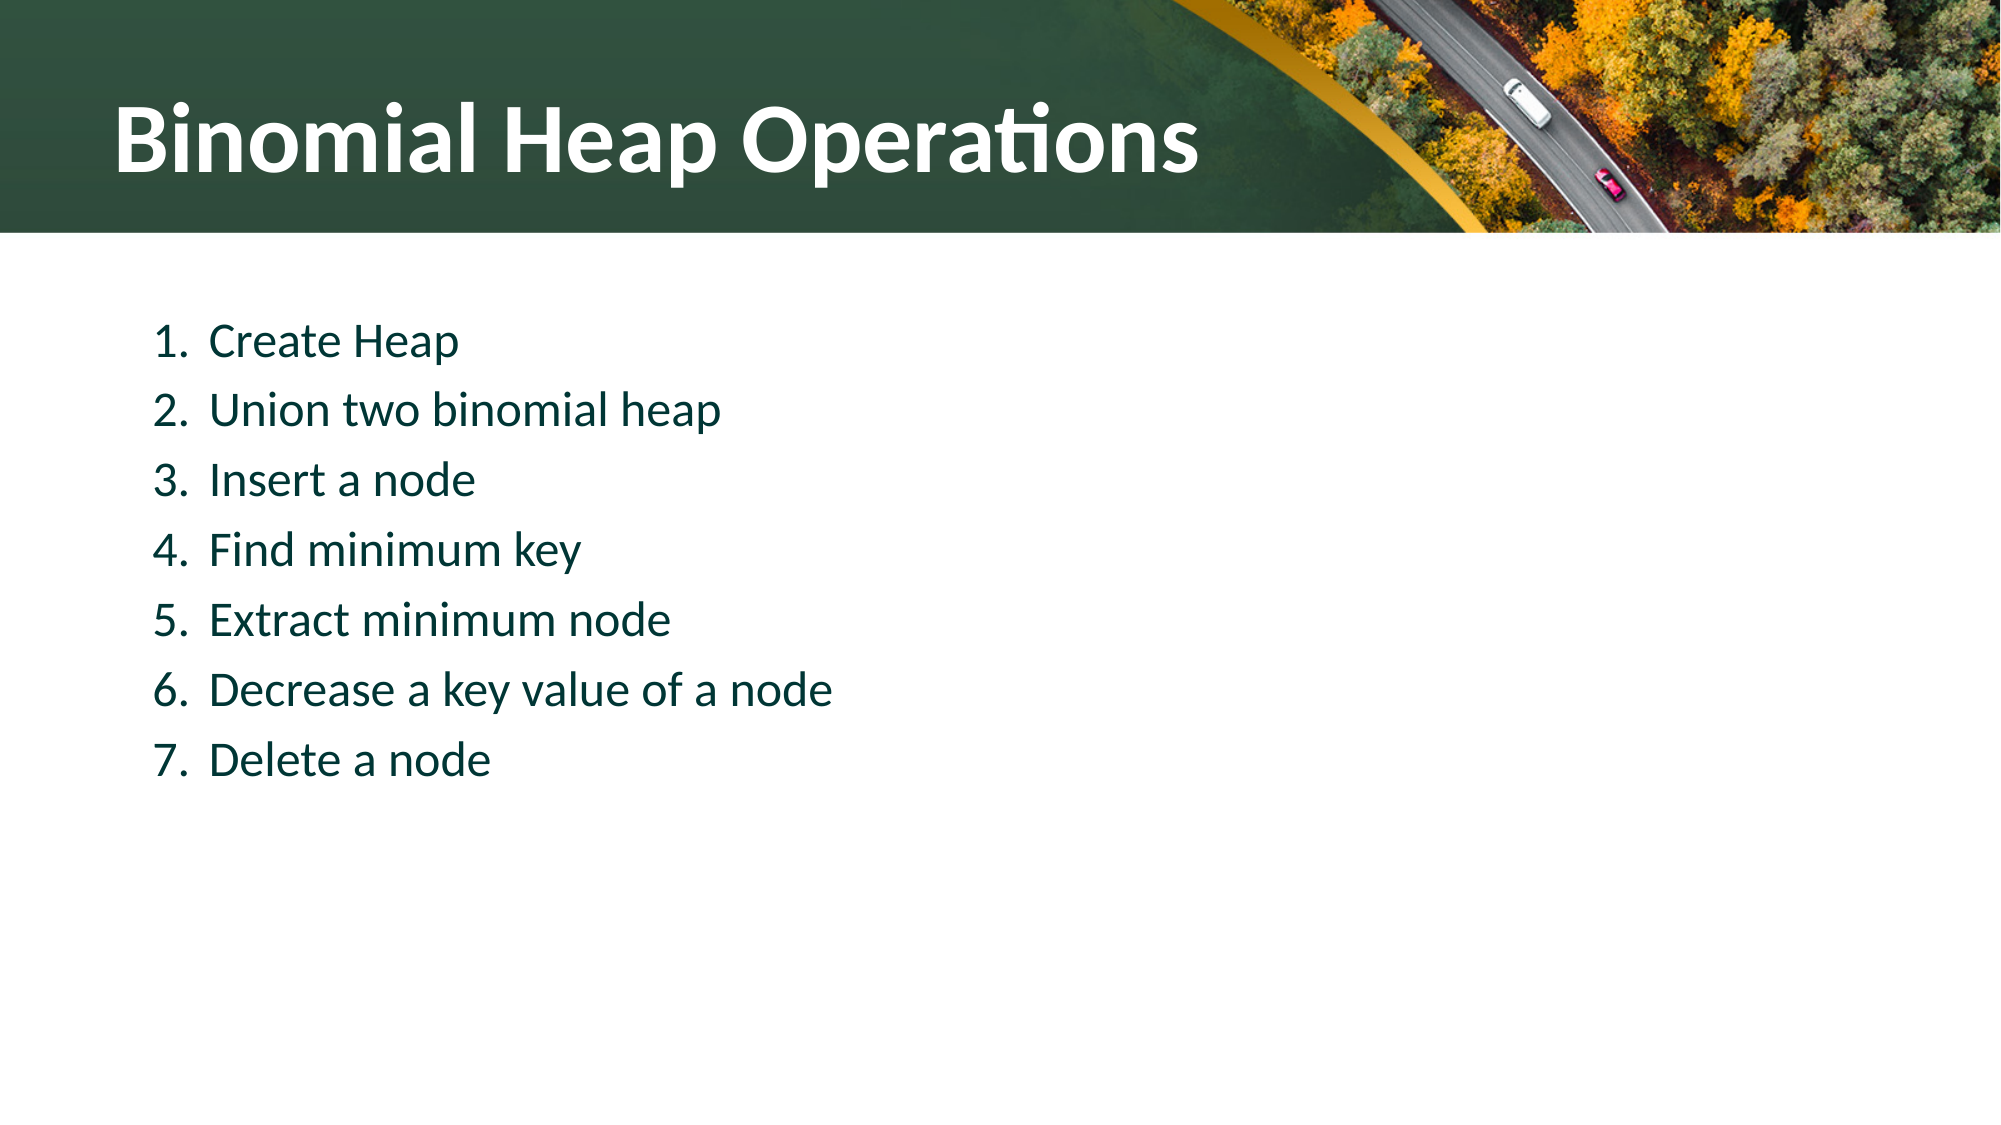

# Binomial Heap Operations
Create Heap
Union two binomial heap
Insert a node
Find minimum key
Extract minimum node
Decrease a key value of a node
Delete a node